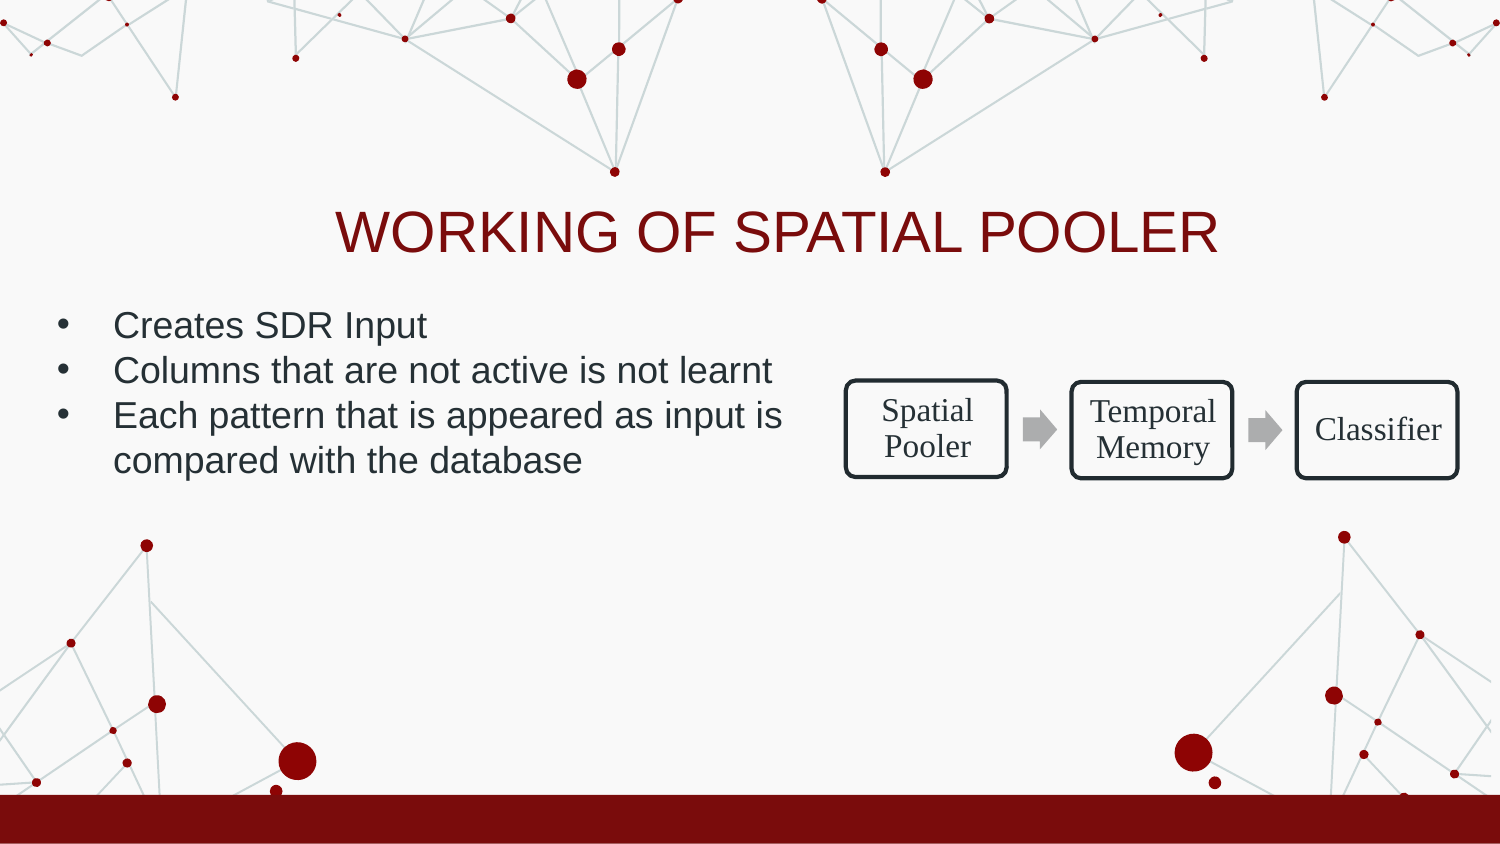

# WORKING OF SPATIAL POOLER
Creates SDR Input
Columns that are not active is not learnt
Each pattern that is appeared as input is compared with the database
Spatial Pooler

Temporal Memory

Classifier